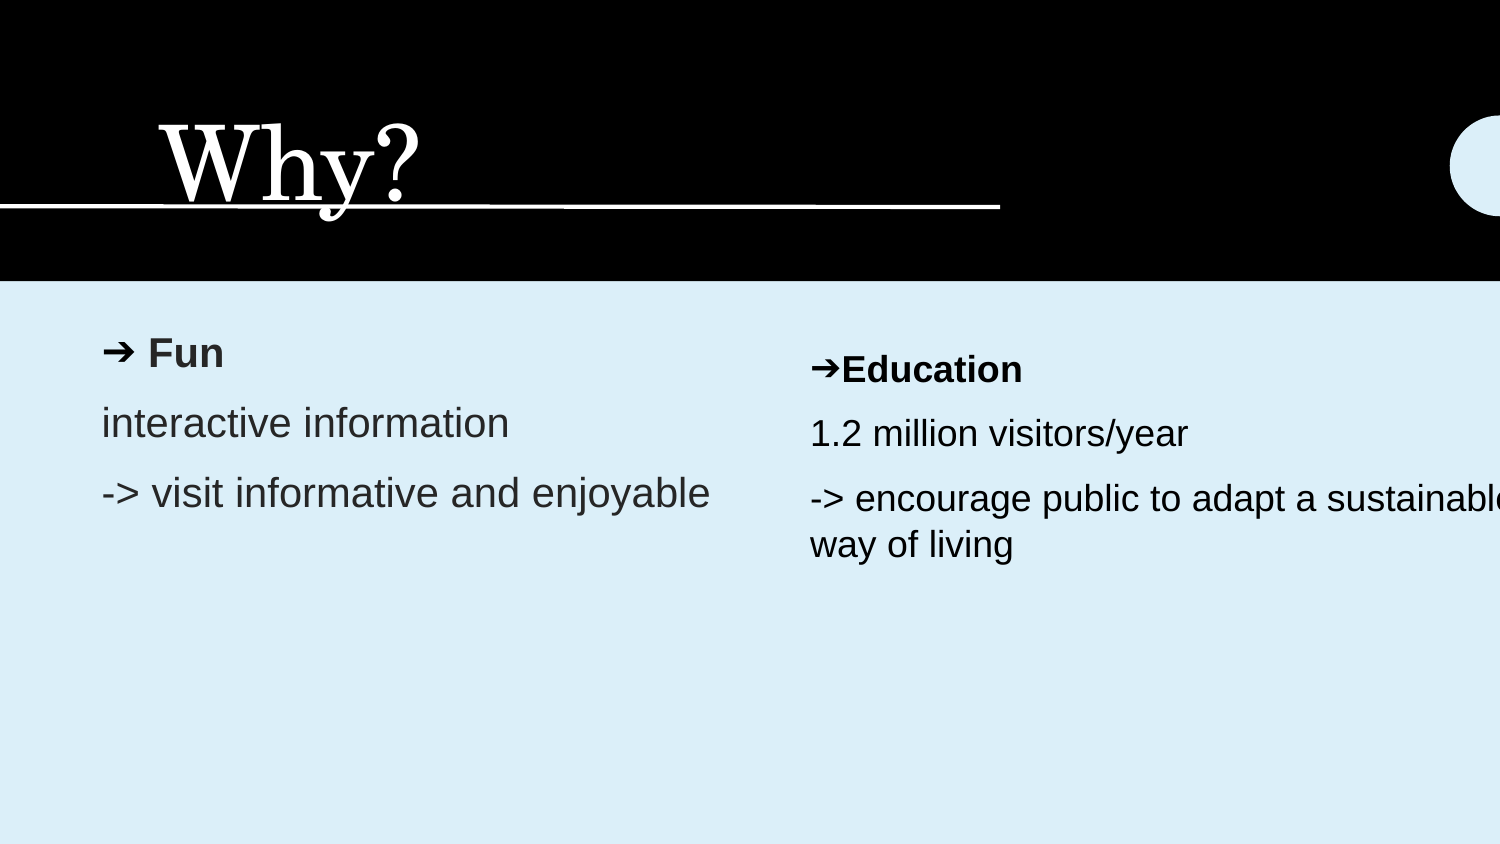

Why?

Fun
interactive information
-> visit informative and enjoyable

Education
1.2 million visitors/year
-> encourage public to adapt a sustainable way of living